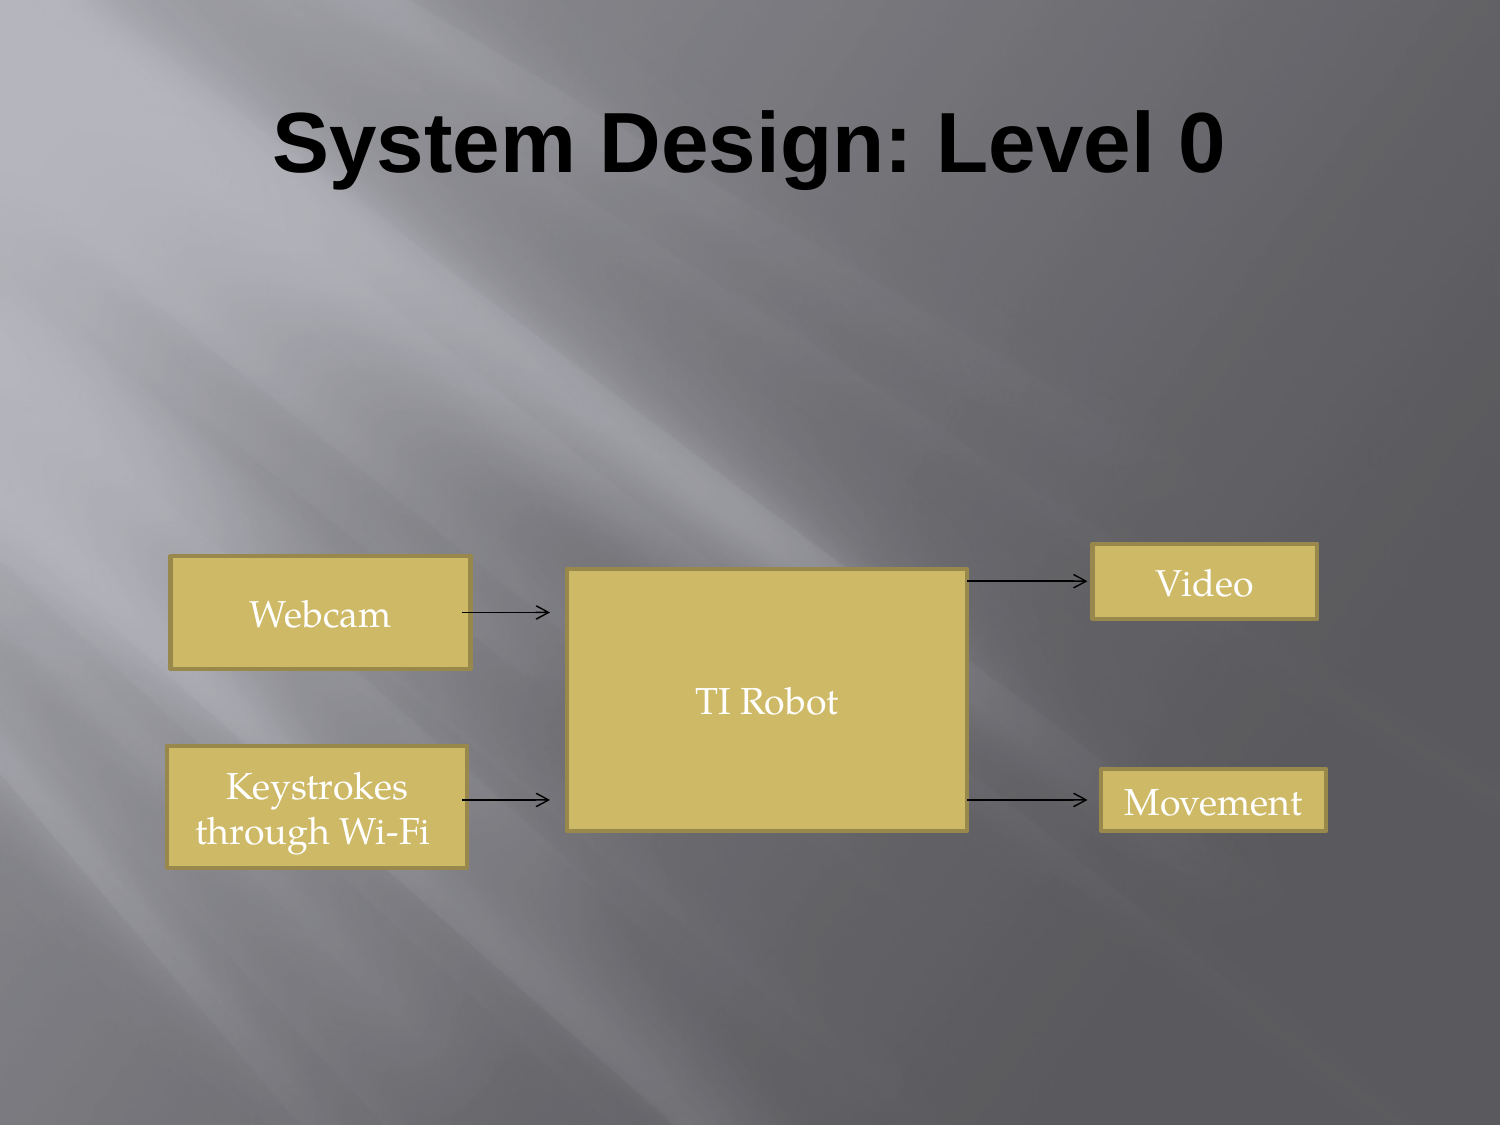

# System Design: Level 0
Video
Webcam
TI Robot
Keystrokes through Wi-Fi
Movement